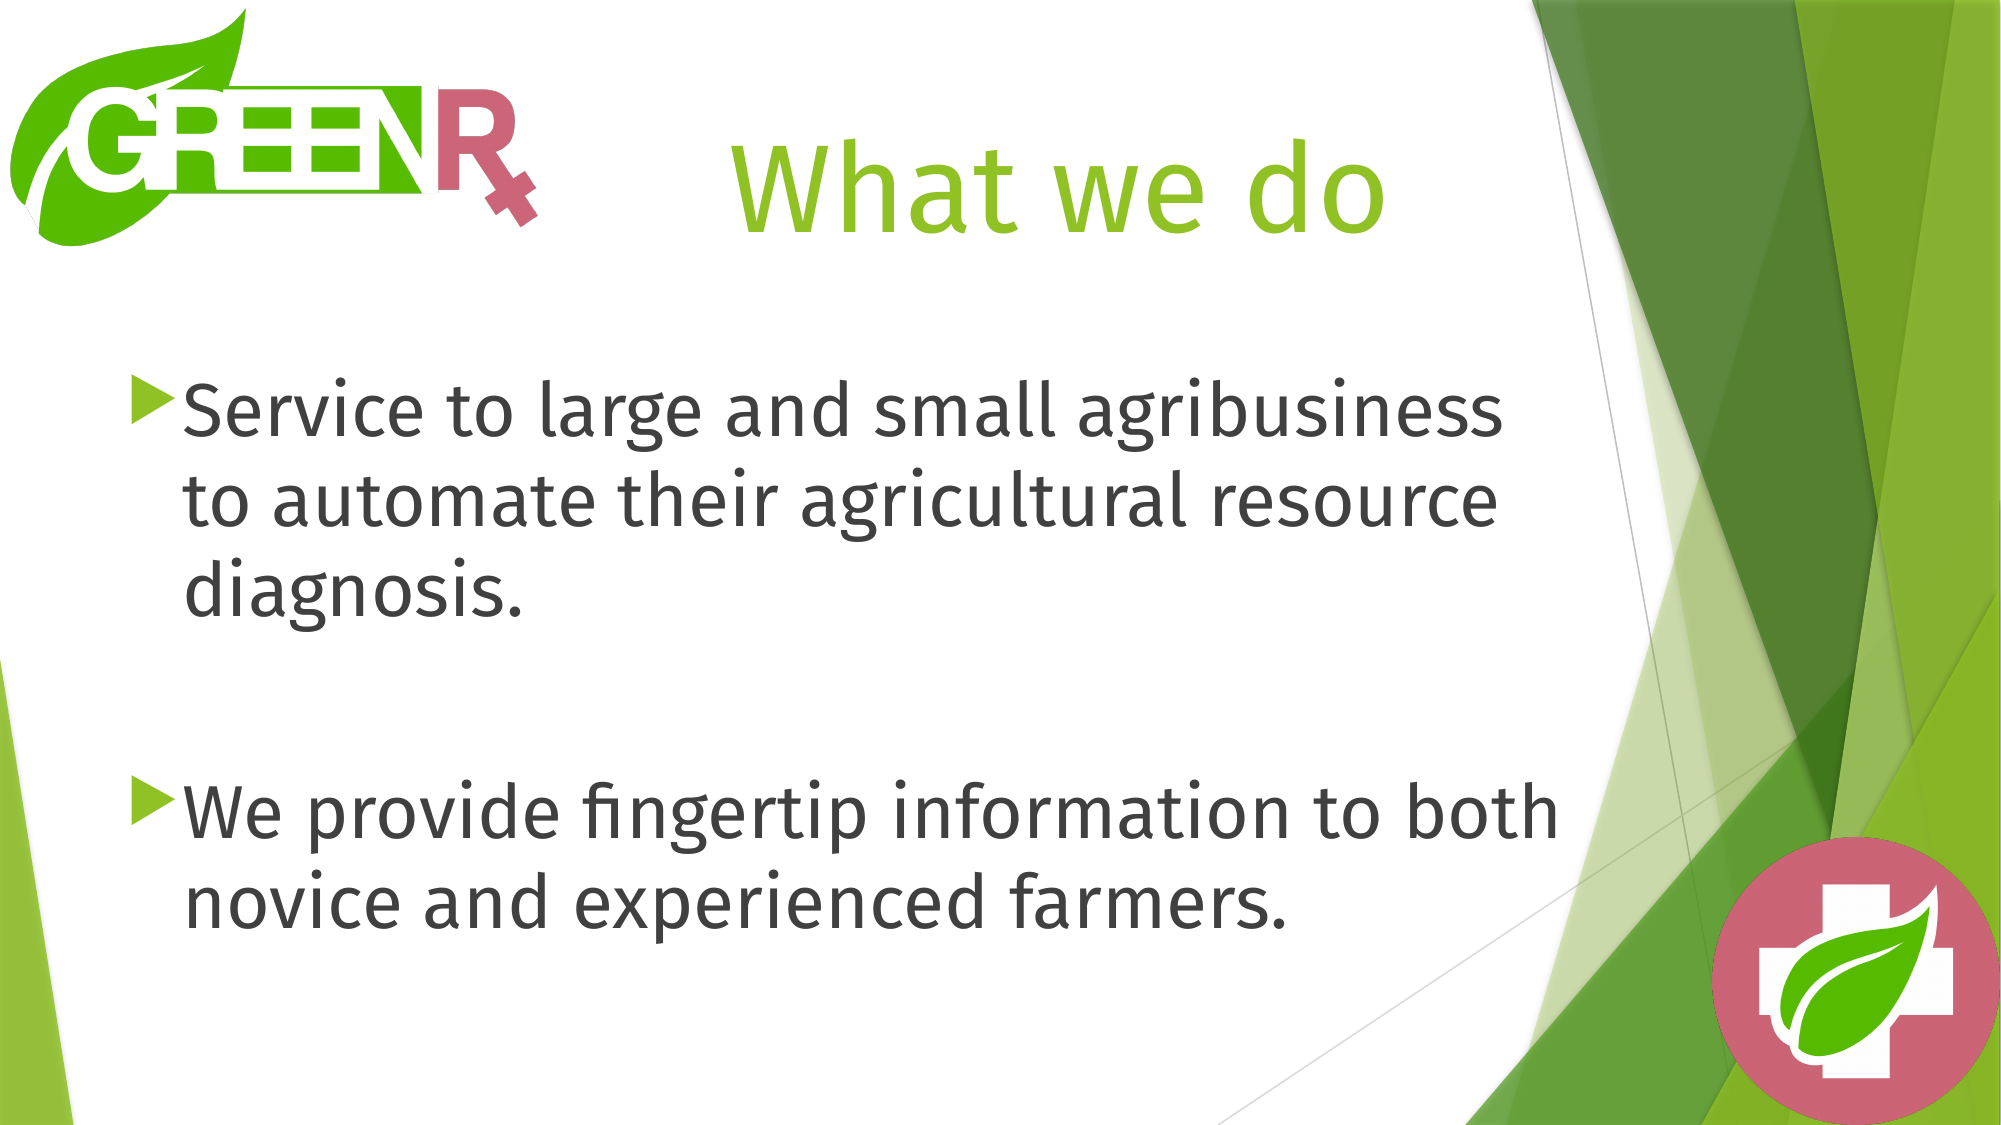

# What we do
Service to large and small agribusiness to automate their agricultural resource diagnosis.

We provide fingertip information to both novice and experienced farmers.